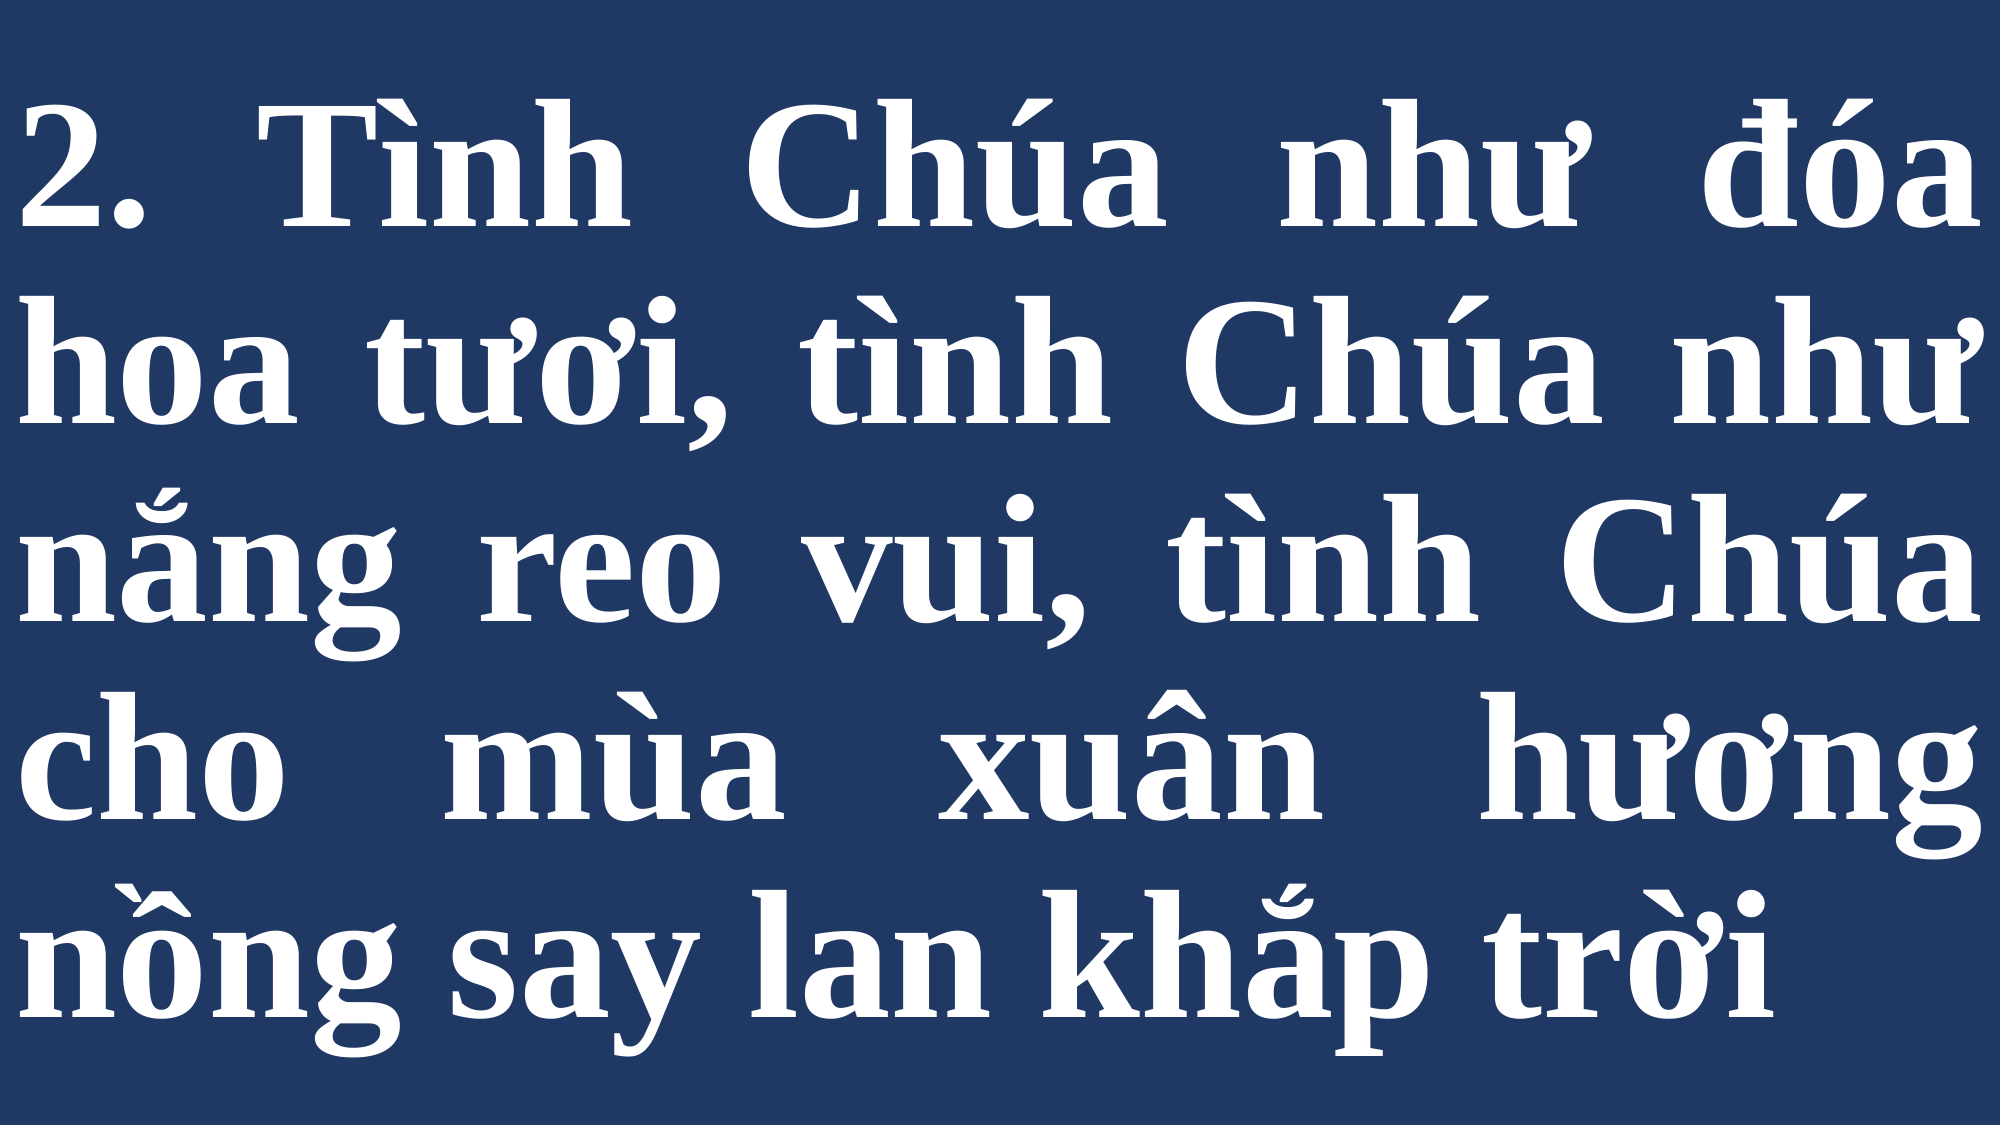

# 2. Tình Chúa như đóa hoa tươi, tình Chúa như nắng reo vui, tình Chúa cho mùa xuân hương nồng say lan khắp trời